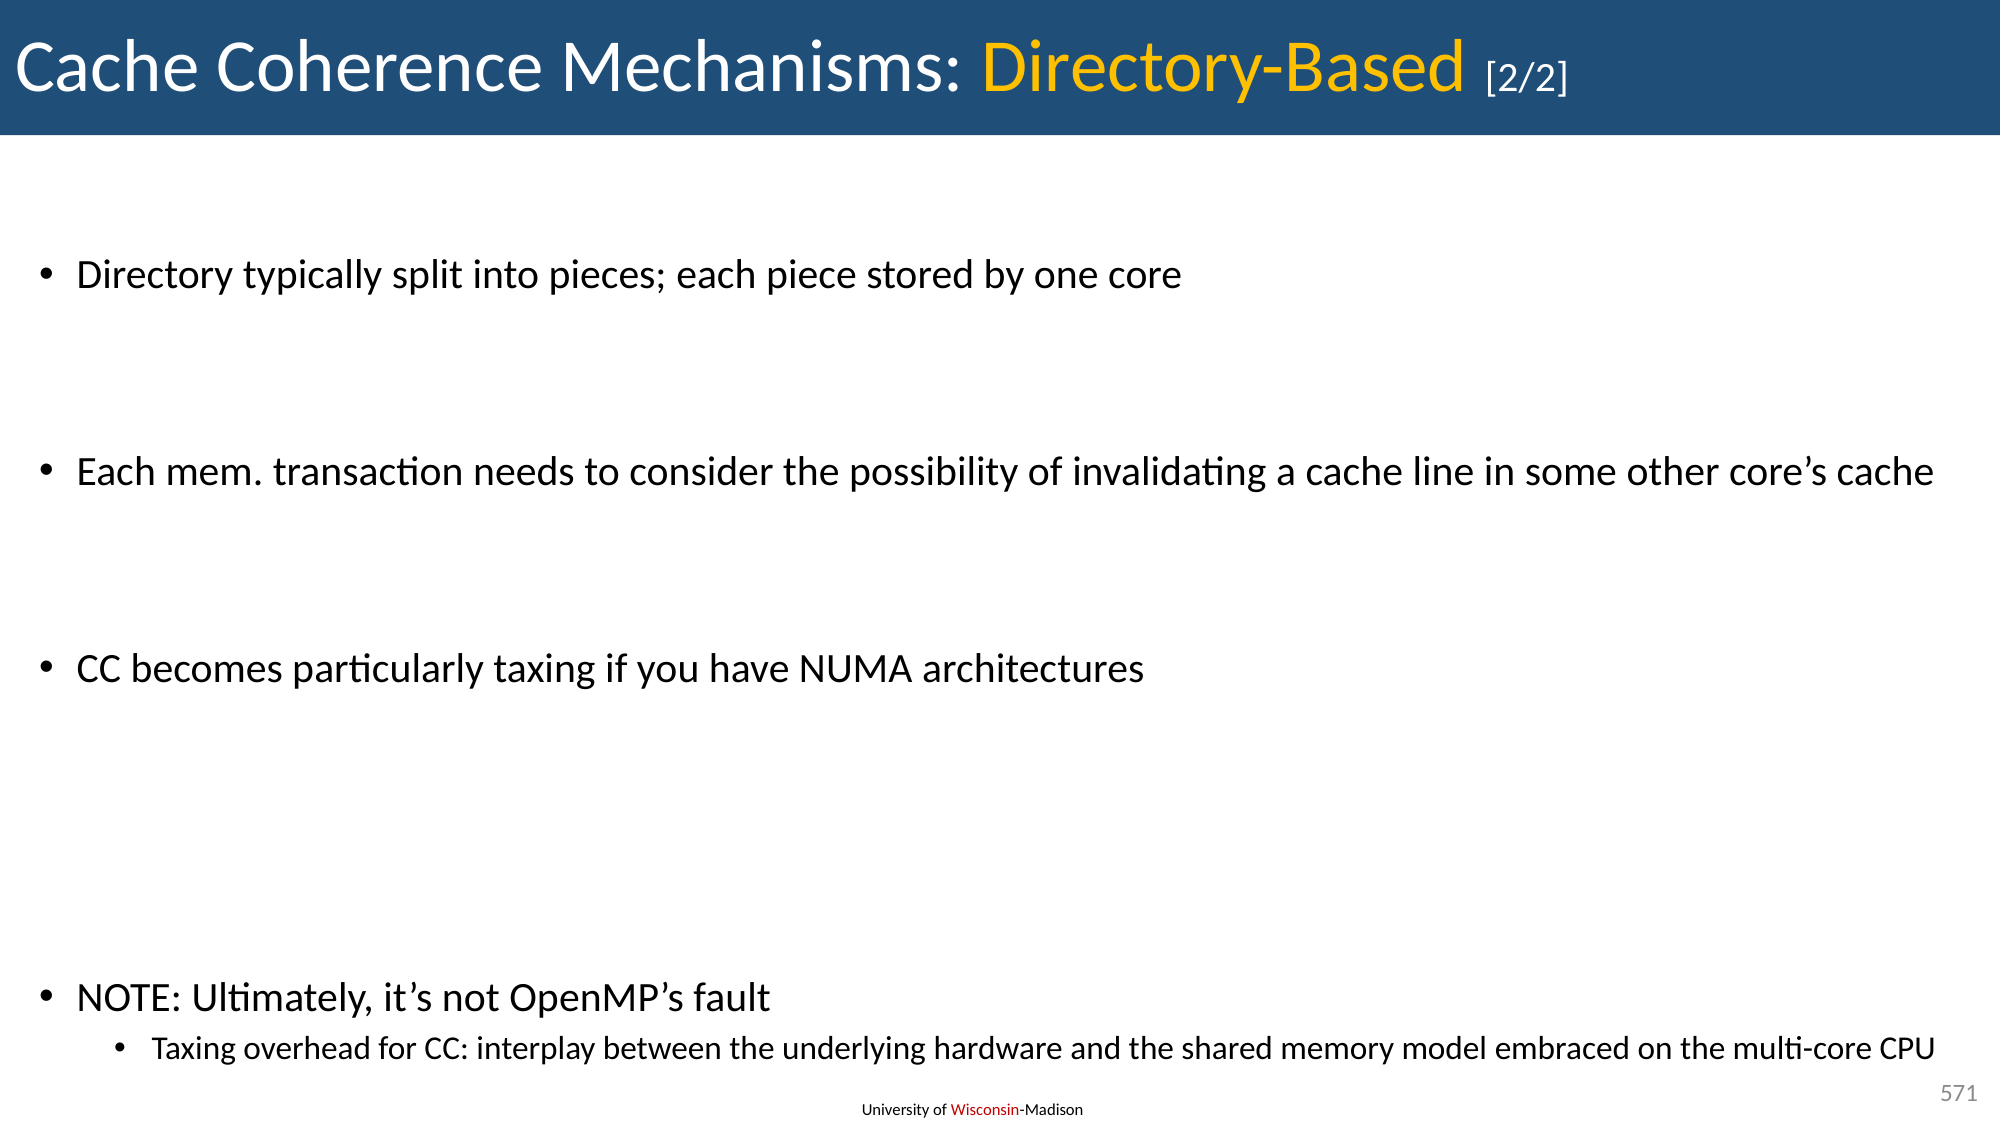

# Cache Coherence Mechanisms: Directory-Based [2/2]
Directory typically split into pieces; each piece stored by one core

Each mem. transaction needs to consider the possibility of invalidating a cache line in some other core’s cache

CC becomes particularly taxing if you have NUMA architectures

NOTE: Ultimately, it’s not OpenMP’s fault
Taxing overhead for CC: interplay between the underlying hardware and the shared memory model embraced on the multi-core CPU

571